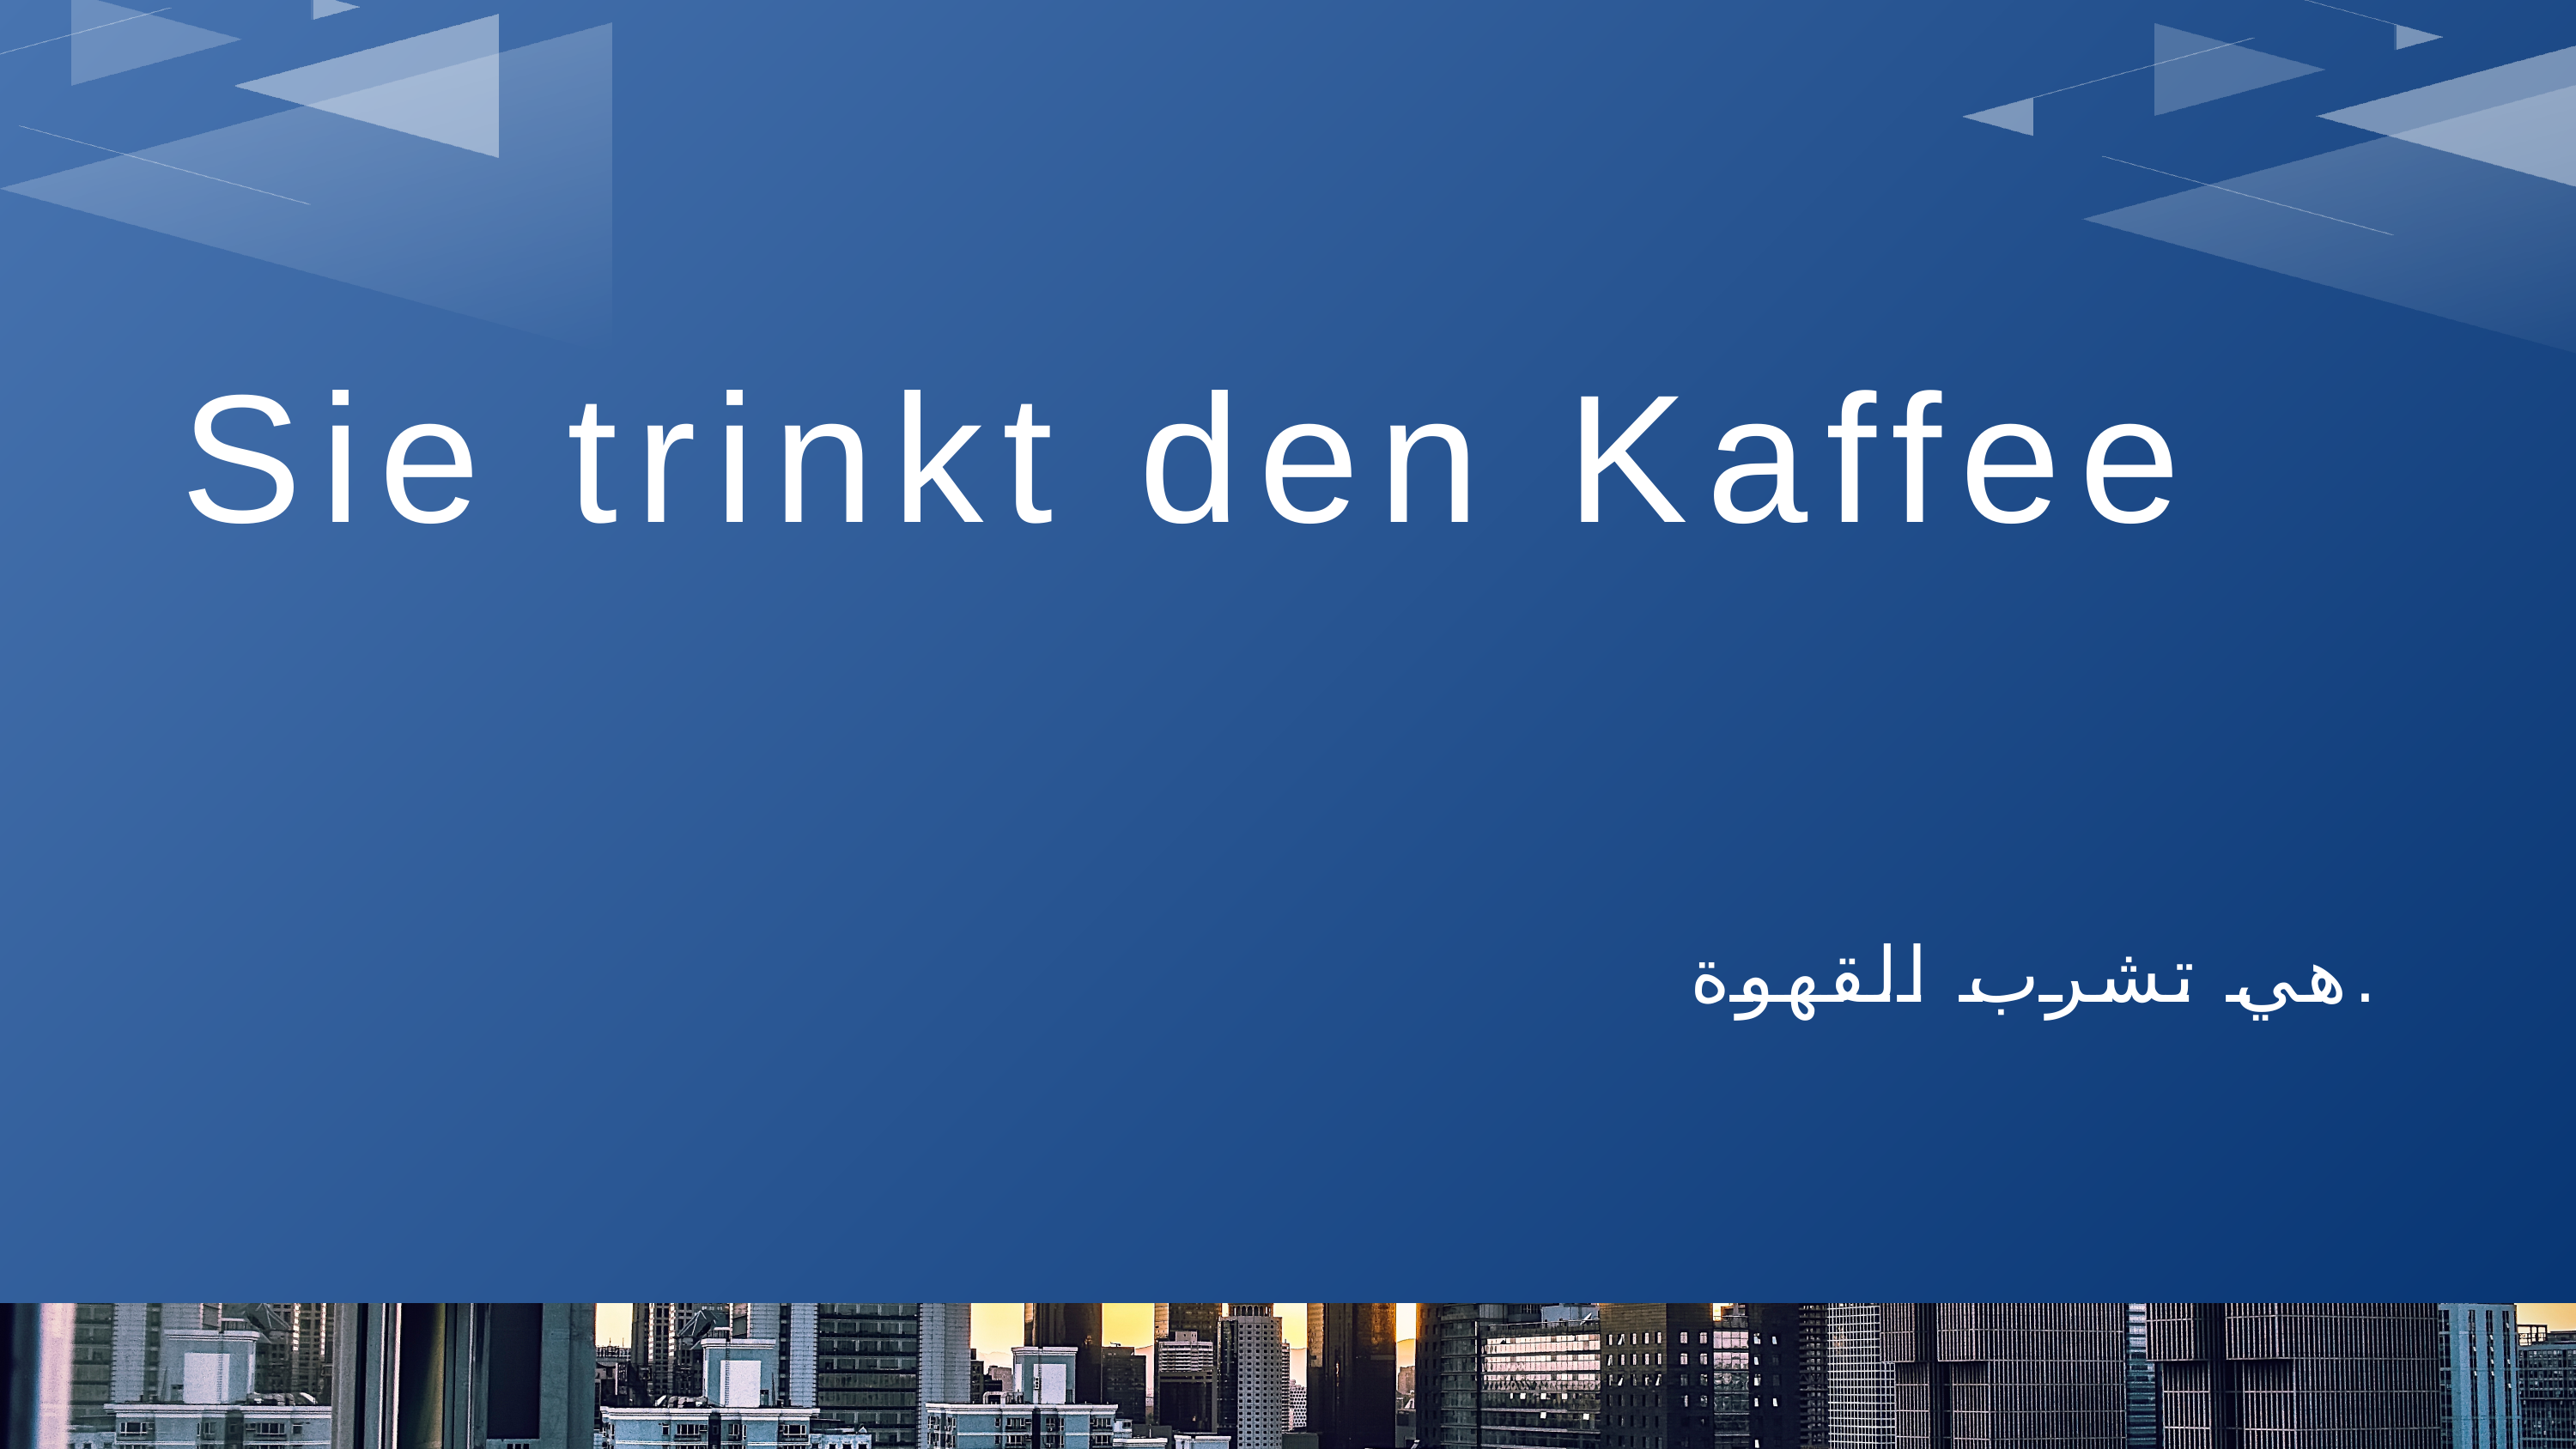

Sie trinkt den Kaffee
هي تشرب القهوة.